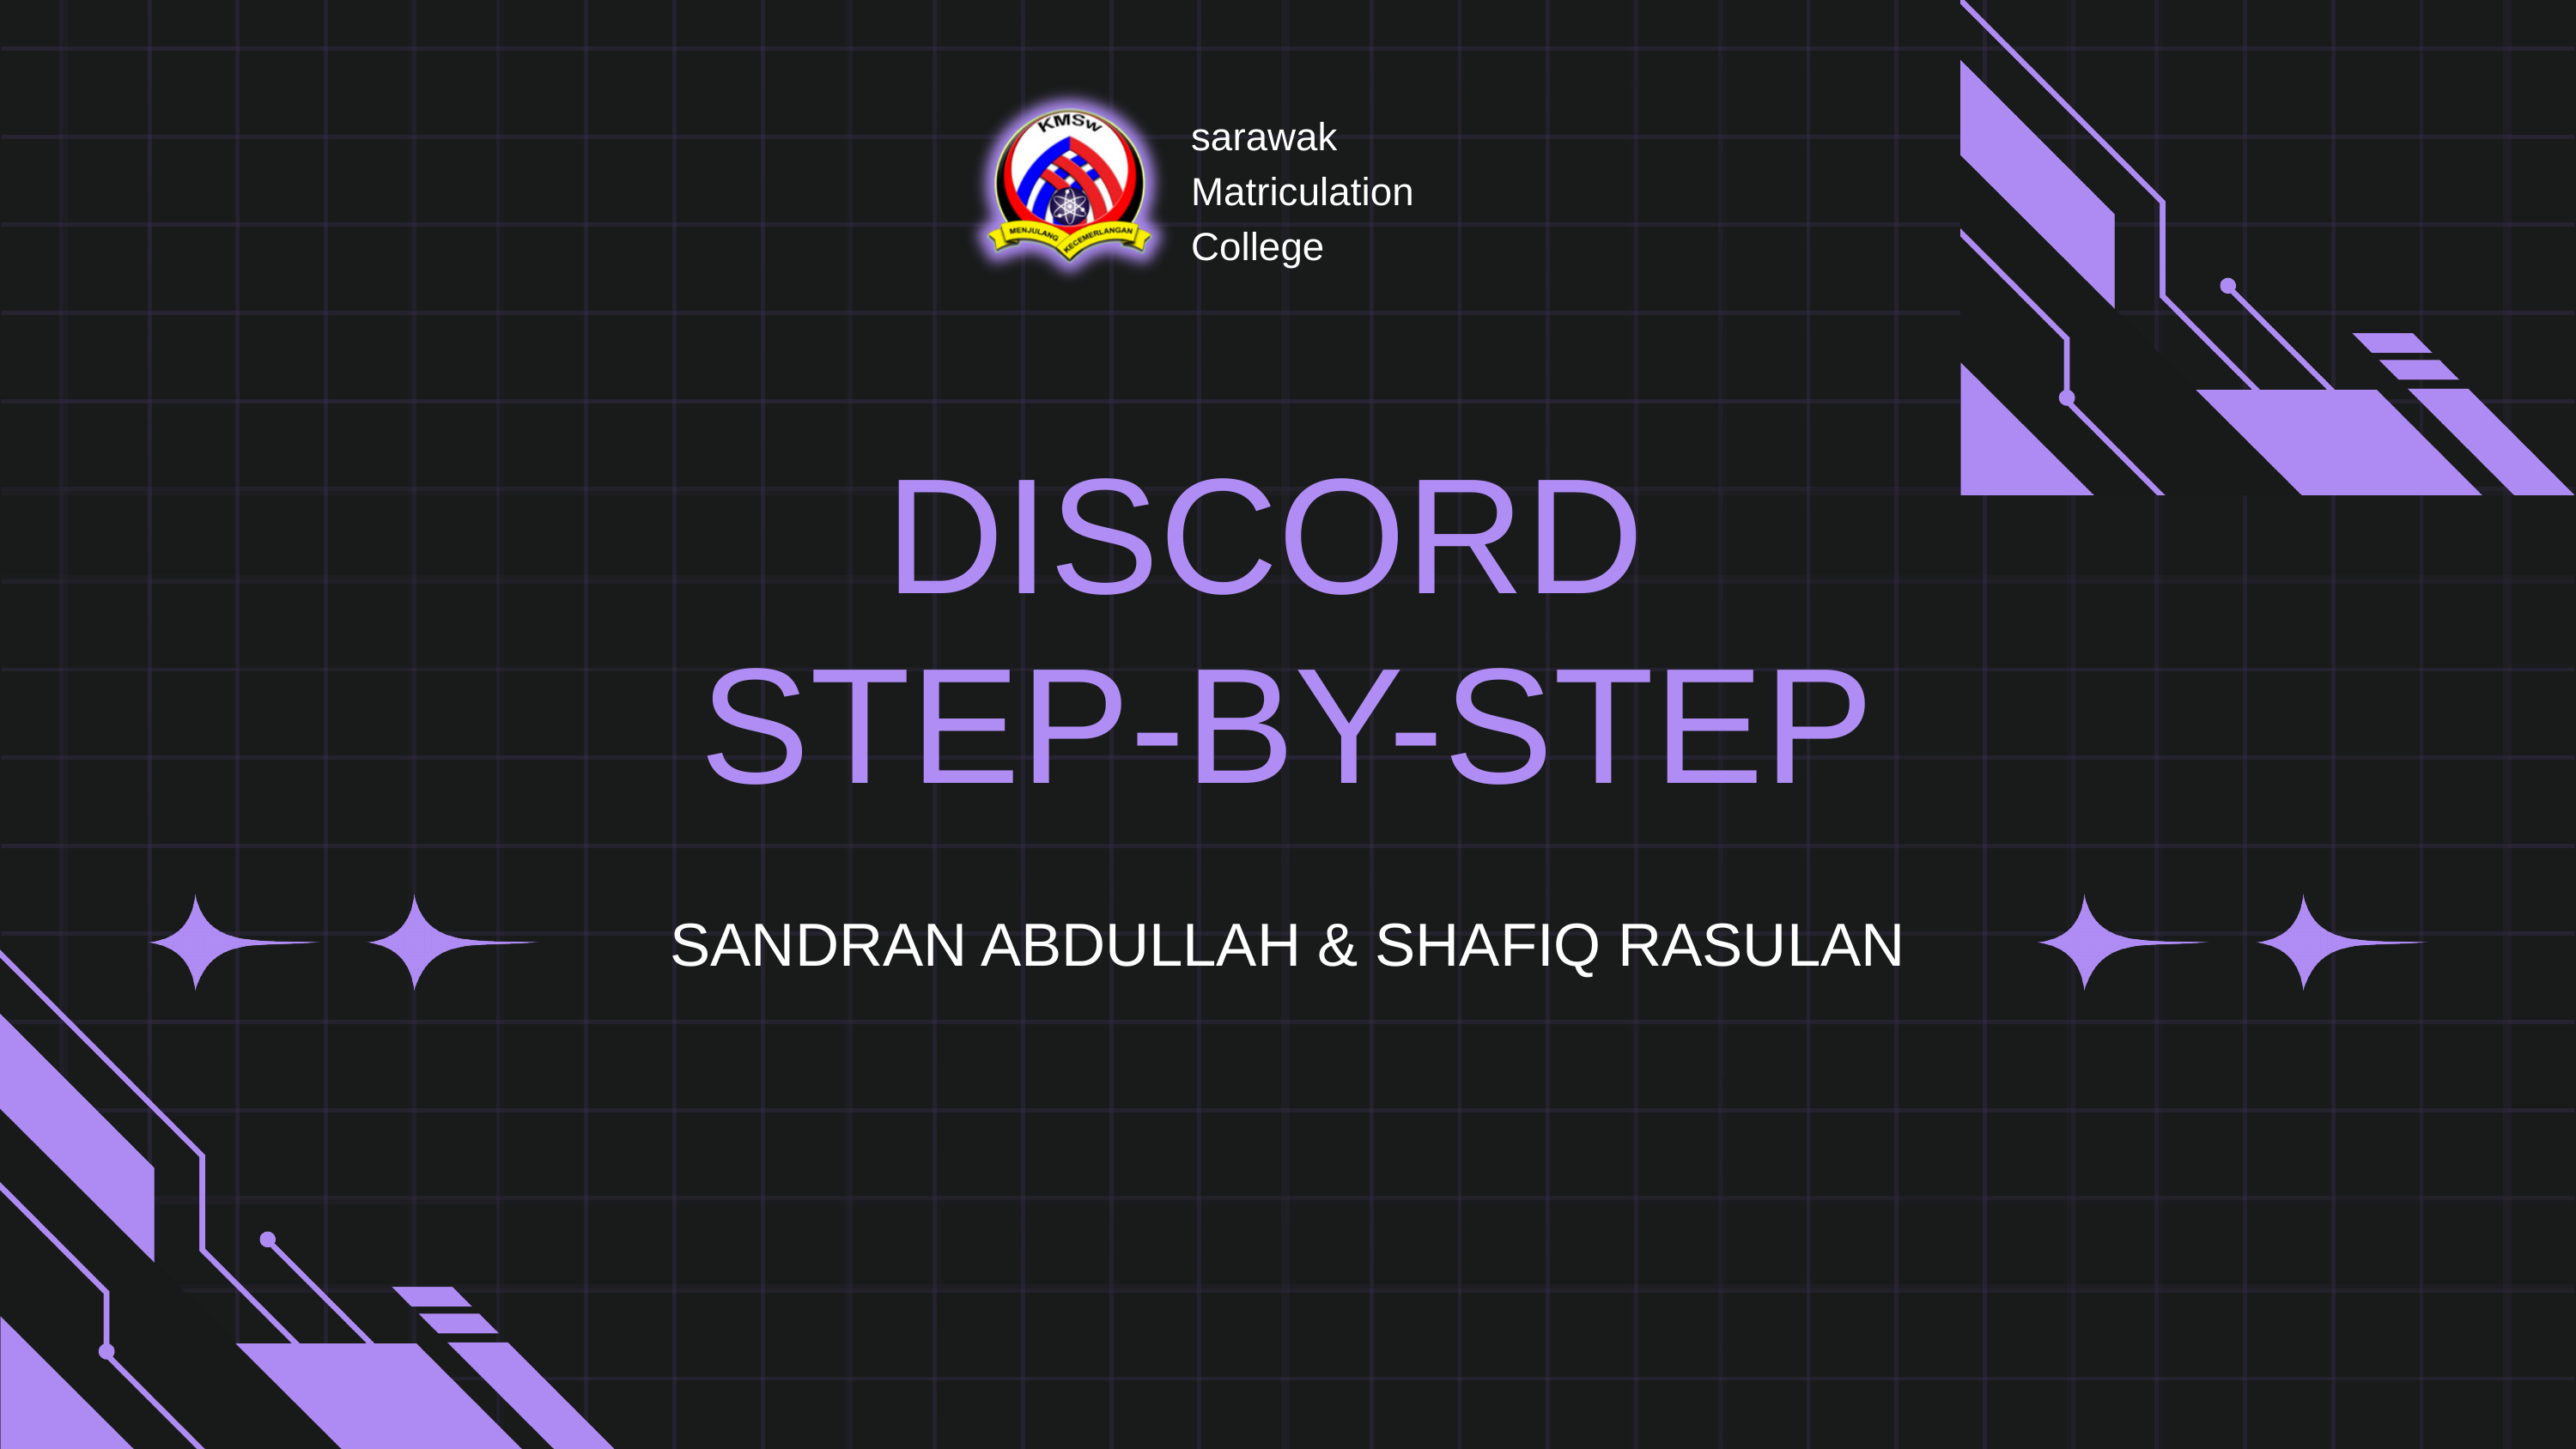

sarawak Matriculation College
DISCORD
STEP-BY-STEP
SANDRAN ABDULLAH & SHAFIQ RASULAN